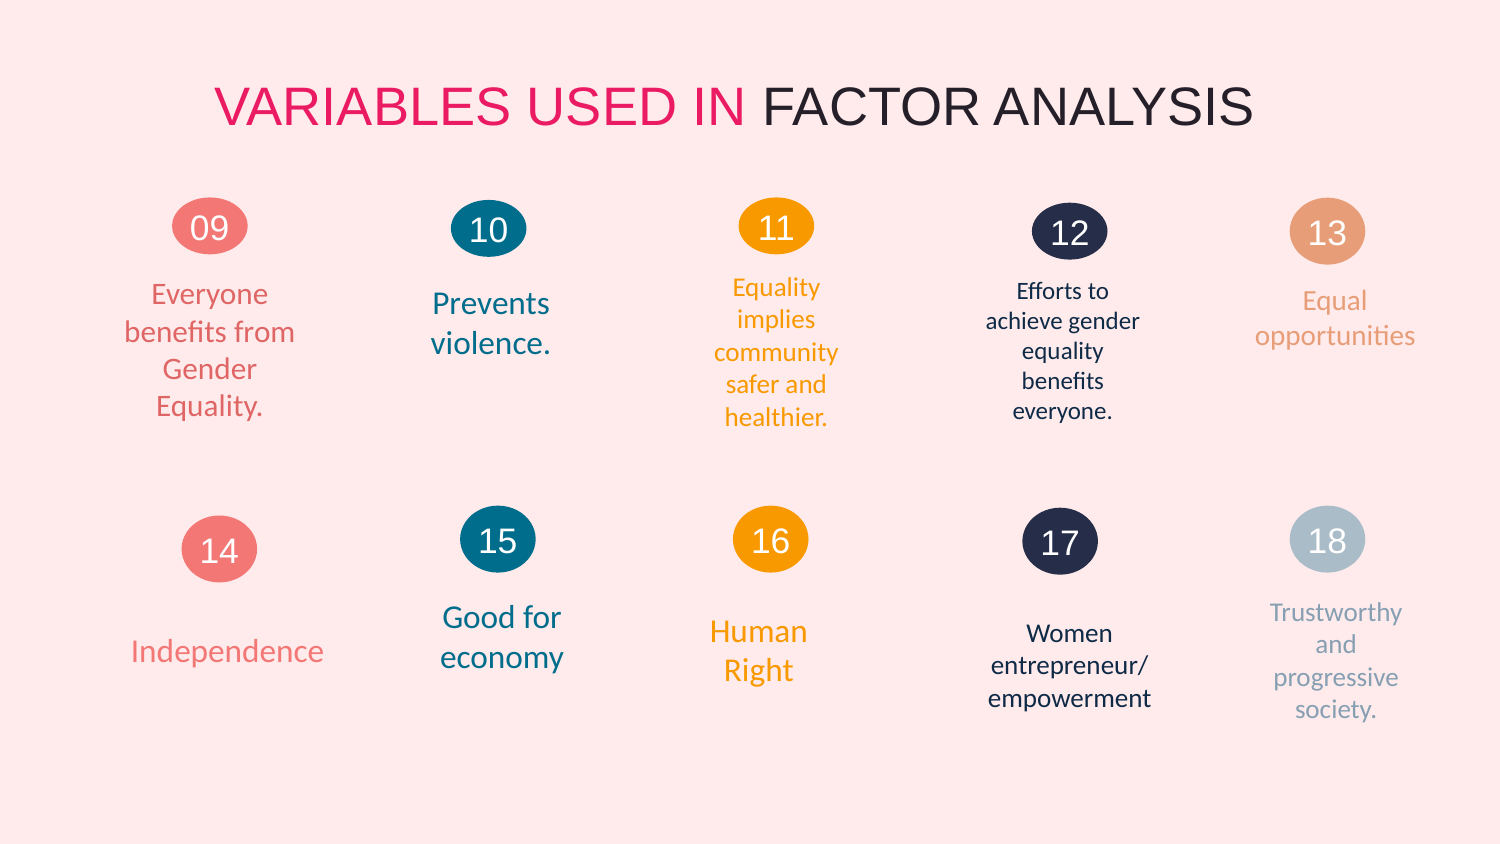

# VARIABLES USED IN FACTOR ANALYSIS
09
11
13
10
12
Equality implies community safer and healthier.
Everyone benefits from Gender Equality.

Efforts to achieve gender equality benefits everyone.

Prevents violence.

Equal opportunities
18
15
16
17
14
Trustworthy and progressive society.
Good for economy
Human Right

Women entrepreneur/ empowerment

Independence